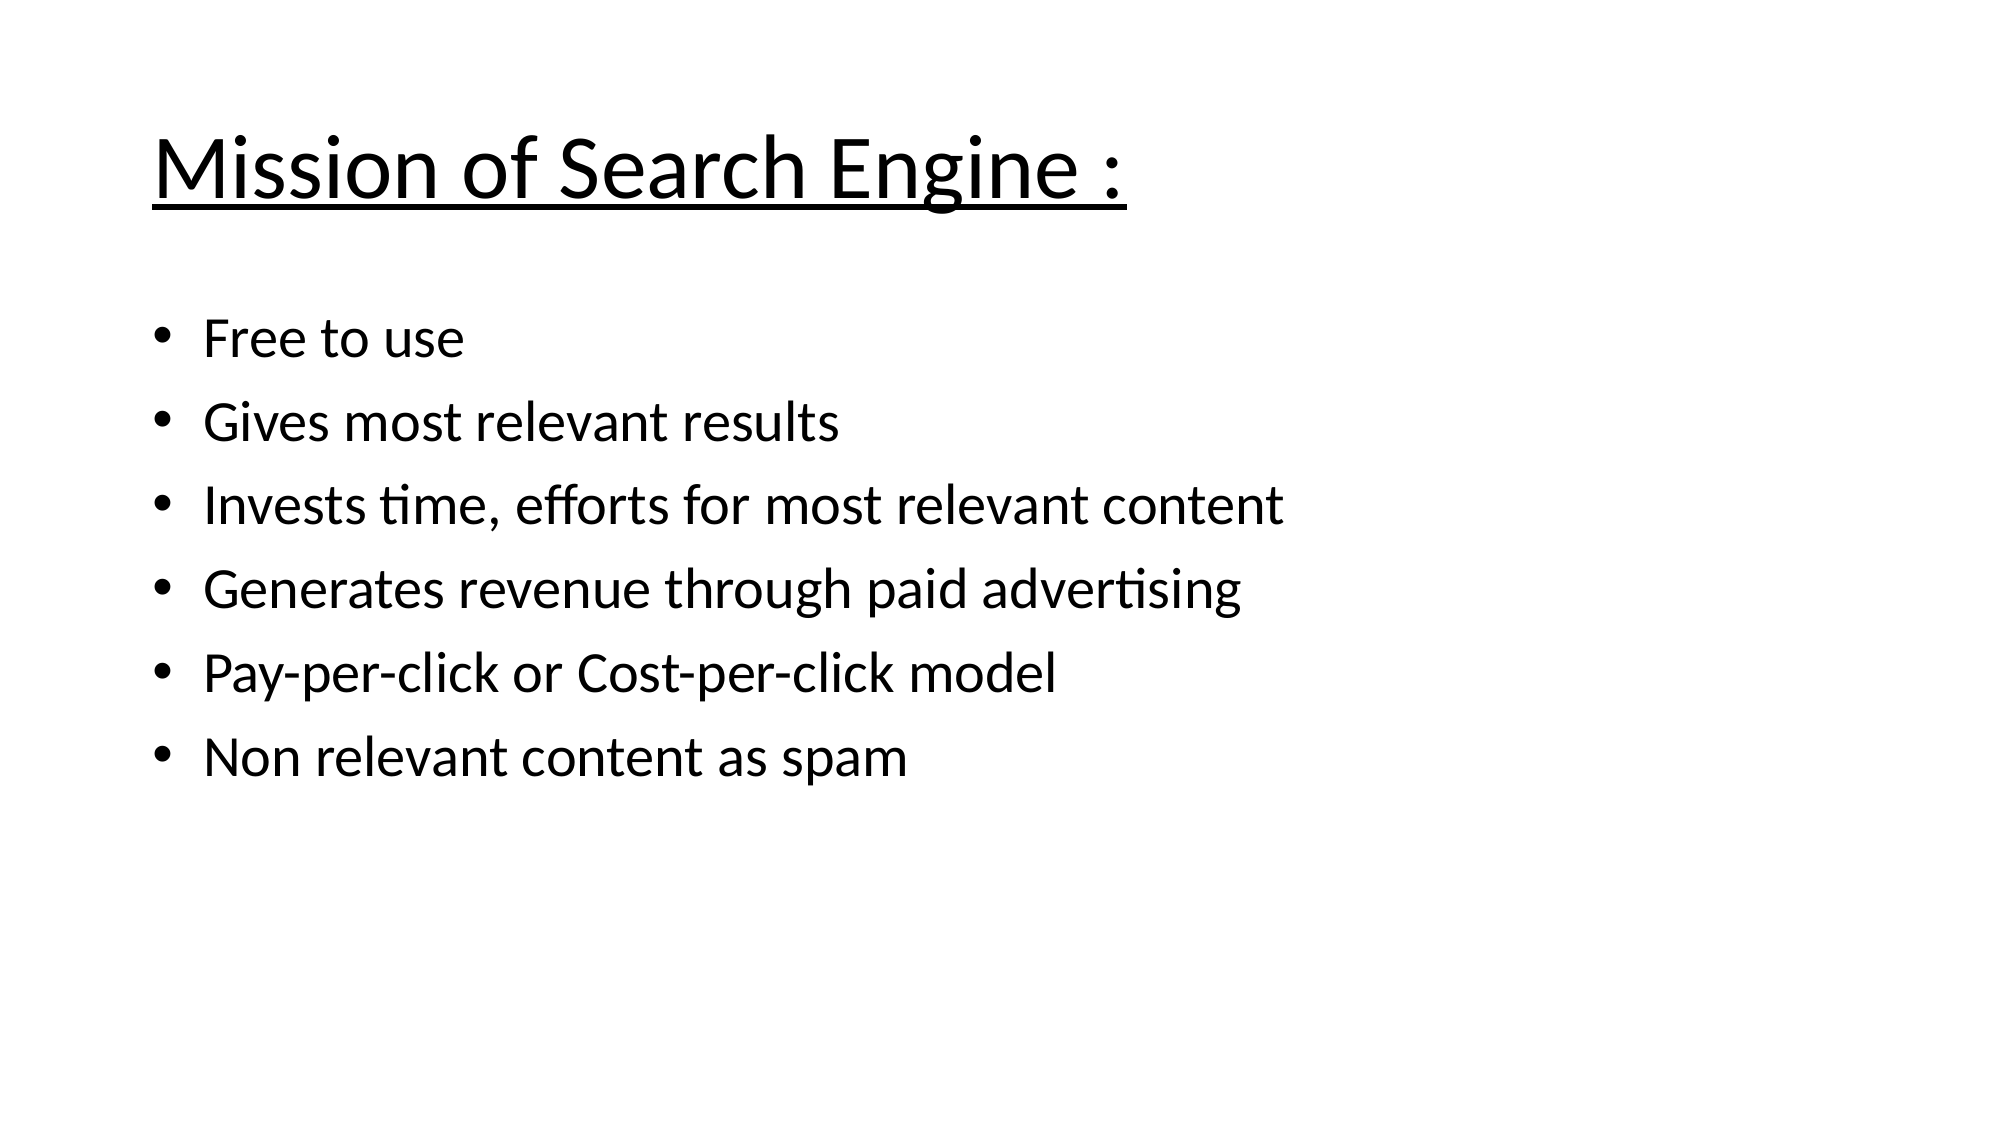

# Mission of Search Engine :
 Free to use
 Gives most relevant results
 Invests time, efforts for most relevant content
 Generates revenue through paid advertising
 Pay-per-click or Cost-per-click model
 Non relevant content as spam